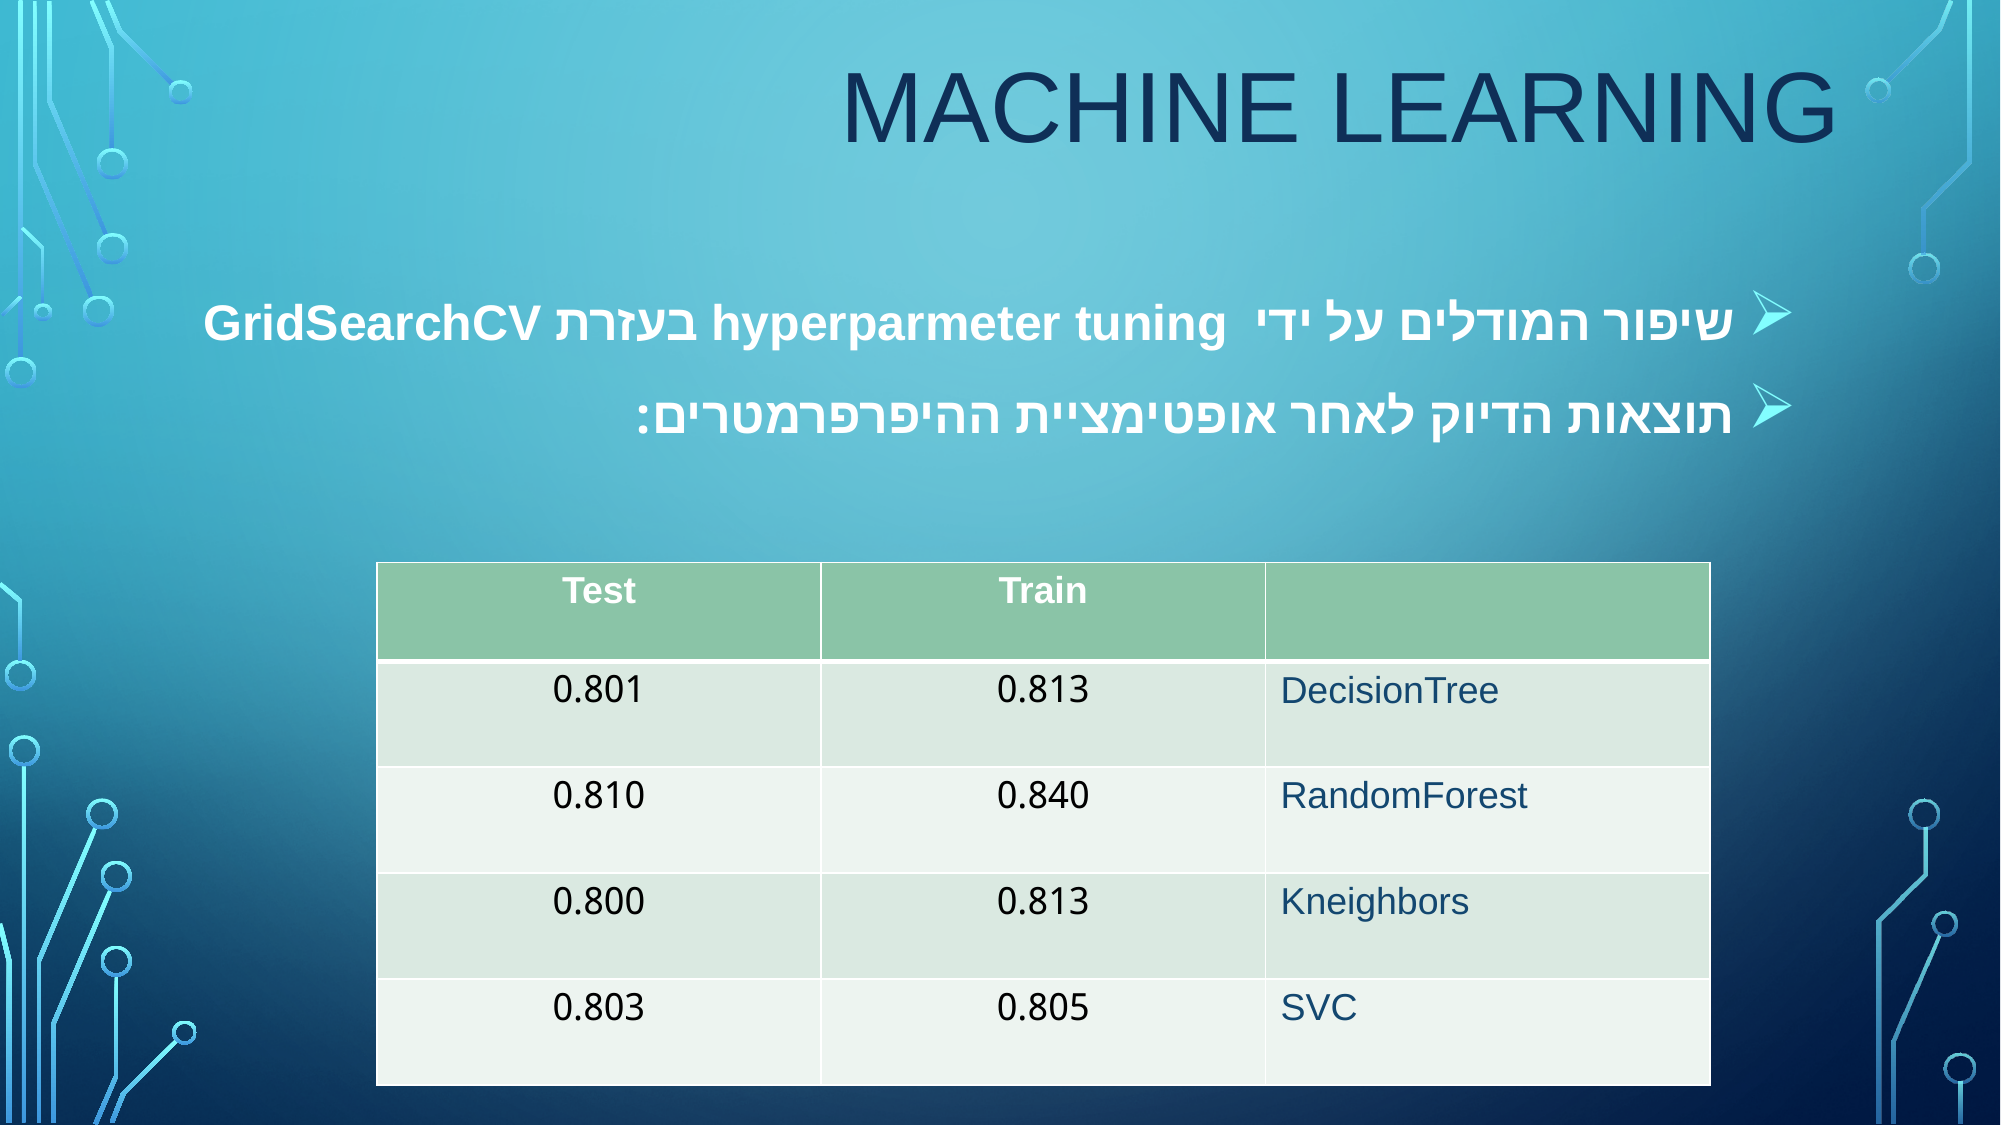

# Machine Learning
 שיפור המודלים על ידי  hyperparmeter tuning בעזרת GridSearchCV
 תוצאות הדיוק לאחר אופטימציית ההיפרפרמטרים:

| Test | Train |  |
| --- | --- | --- |
| 0.801 | 0.813 | DecisionTree |
| 0.810 | 0.840 | RandomForest |
| 0.800 | 0.813 | Kneighbors |
| 0.803 | 0.805 | SVC |